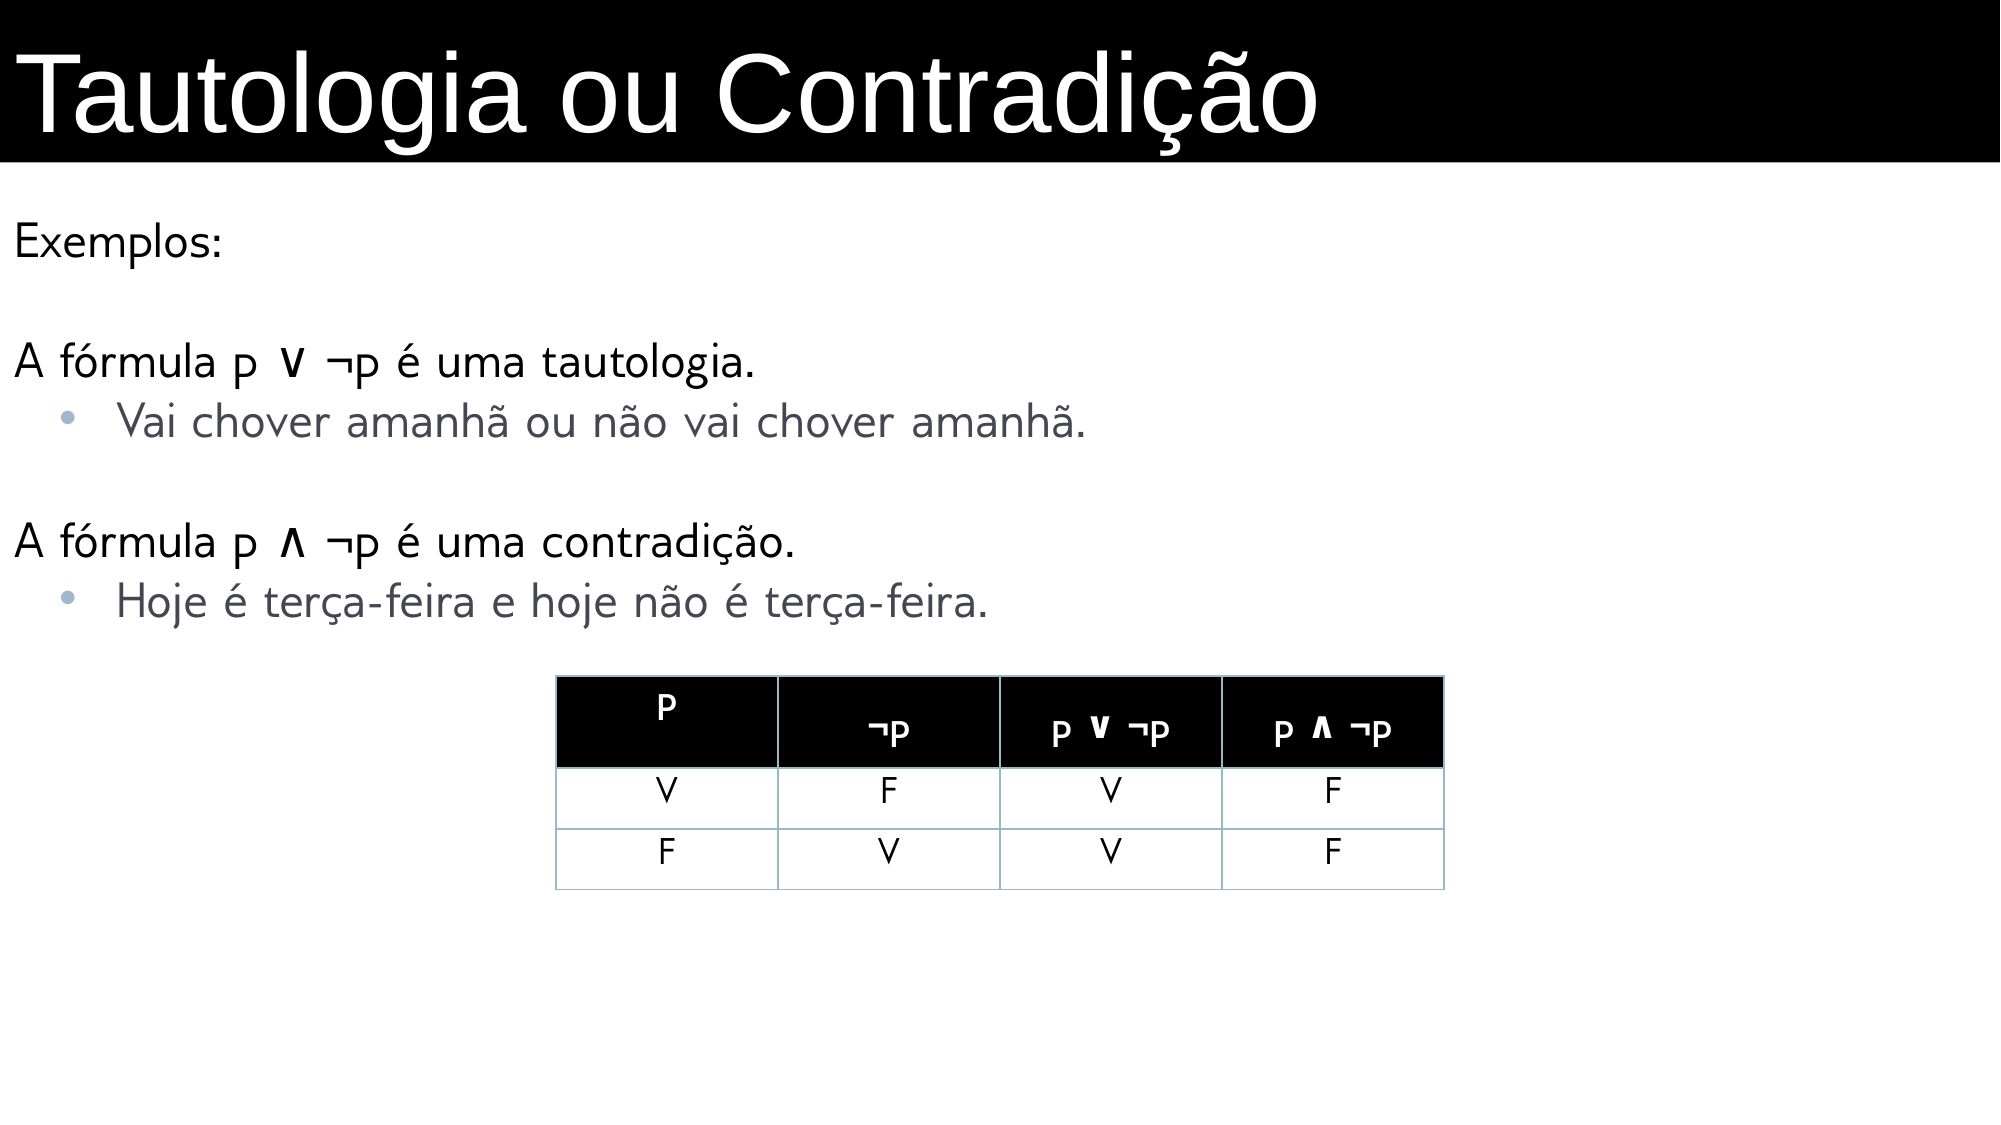

Tautologia ou Contradição
Exemplos:

A fórmula p ∨ ¬p é uma tautologia.
Vai chover amanhã ou não vai chover amanhã.

A fórmula p ∧ ¬p é uma contradição.
Hoje é terça-feira e hoje não é terça-feira.

| p | ¬p | p ∨ ¬p | p ∧ ¬p |
| --- | --- | --- | --- |
| V | F | V | F |
| F | V | V | F |